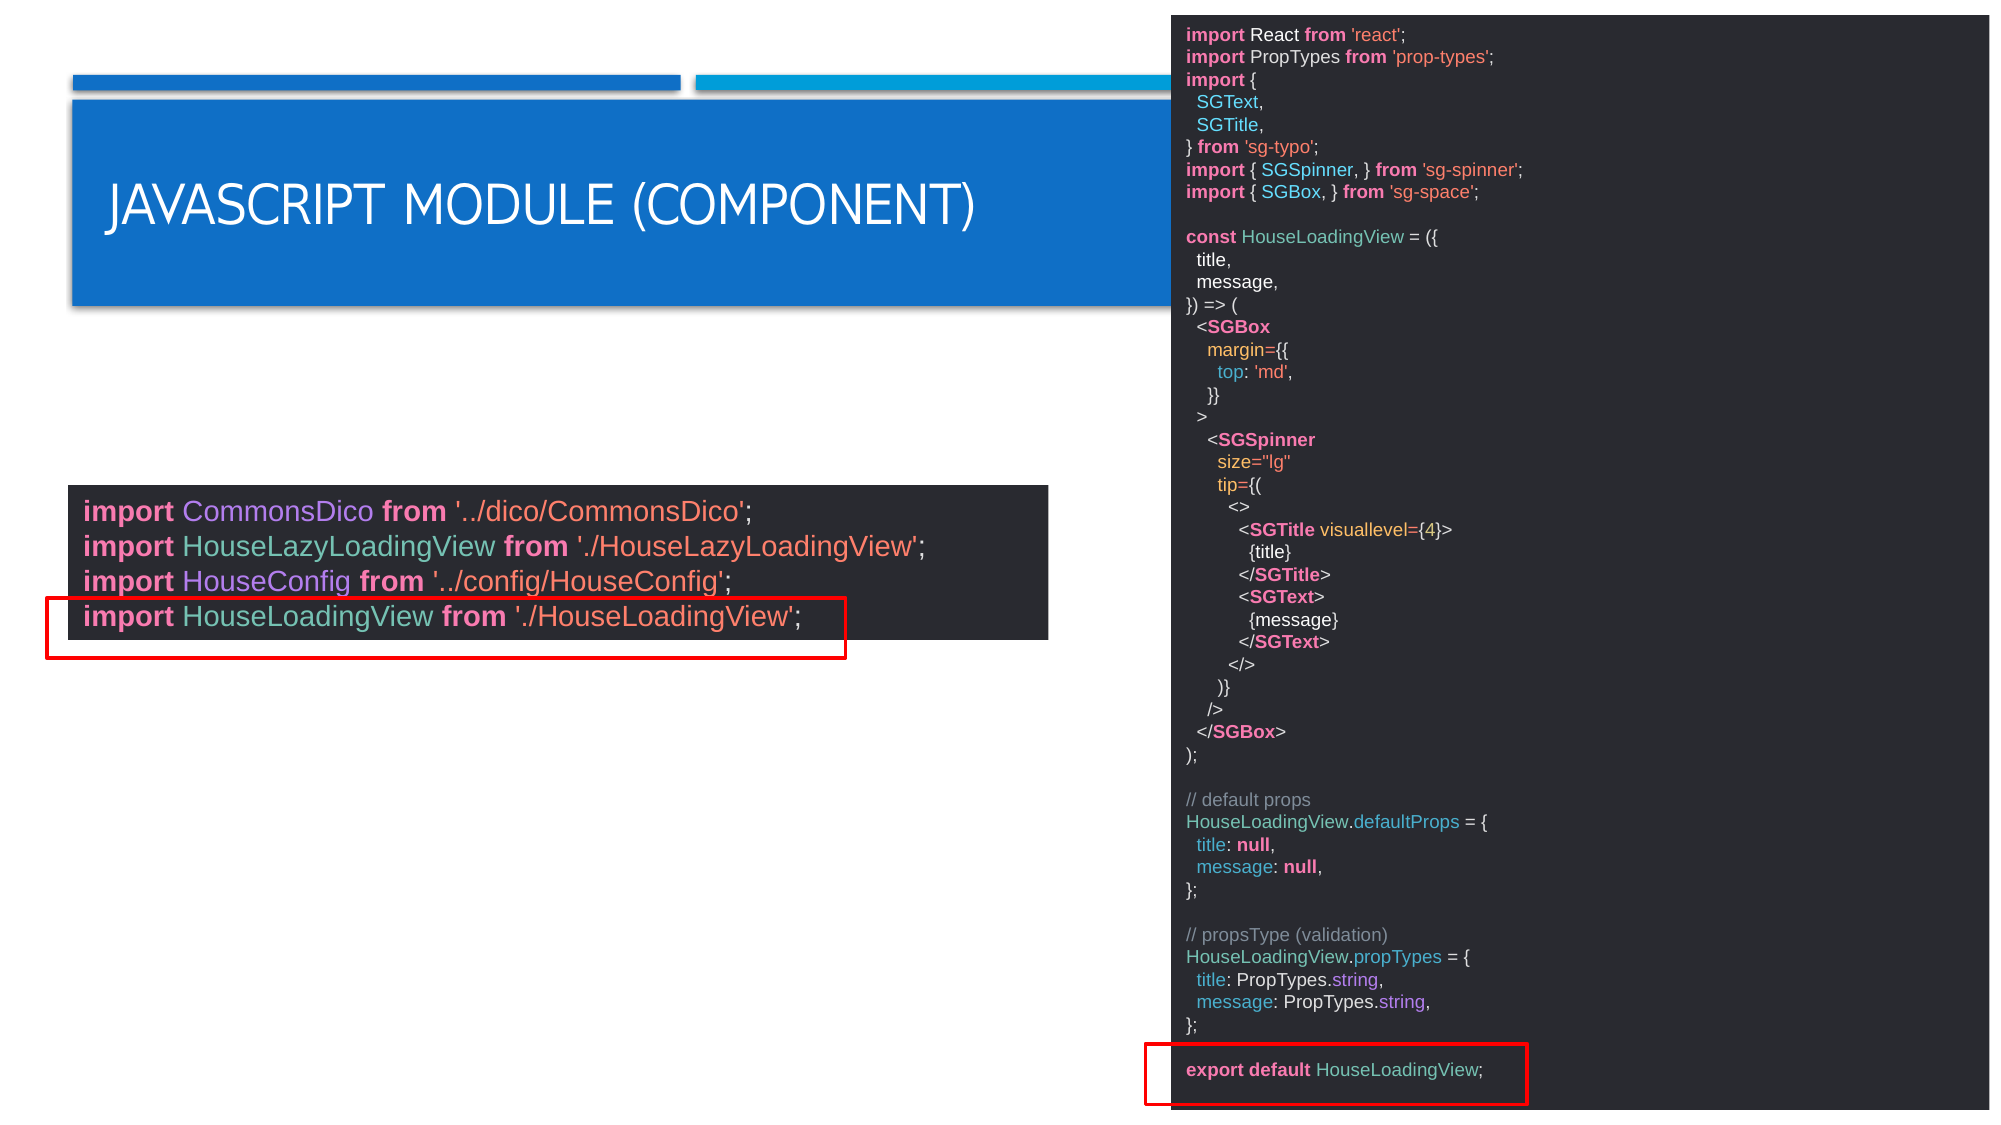

import React from 'react';
import PropTypes from 'prop-types';
import {
  SGText,
  SGTitle,
} from 'sg-typo';
import { SGSpinner, } from 'sg-spinner';
import { SGBox, } from 'sg-space';
const HouseLoadingView = ({
  title,
  message,
}) => (
  <SGBox
    margin={{
      top: 'md',
    }}
  >
    <SGSpinner
      size="lg"
      tip={(
        <>
          <SGTitle visuallevel={4}>
            {title}
          </SGTitle>
          <SGText>
            {message}
          </SGText>
        </>
      )}
    />
  </SGBox>
);
// default props
HouseLoadingView.defaultProps = {
  title: null,
  message: null,
};
// propsType (validation)
HouseLoadingView.propTypes = {
  title: PropTypes.string,
  message: PropTypes.string,
};
export default HouseLoadingView;
# Javascript module (component)
import CommonsDico from '../dico/CommonsDico';
import HouseLazyLoadingView from './HouseLazyLoadingView';
import HouseConfig from '../config/HouseConfig';
import HouseLoadingView from './HouseLoadingView';